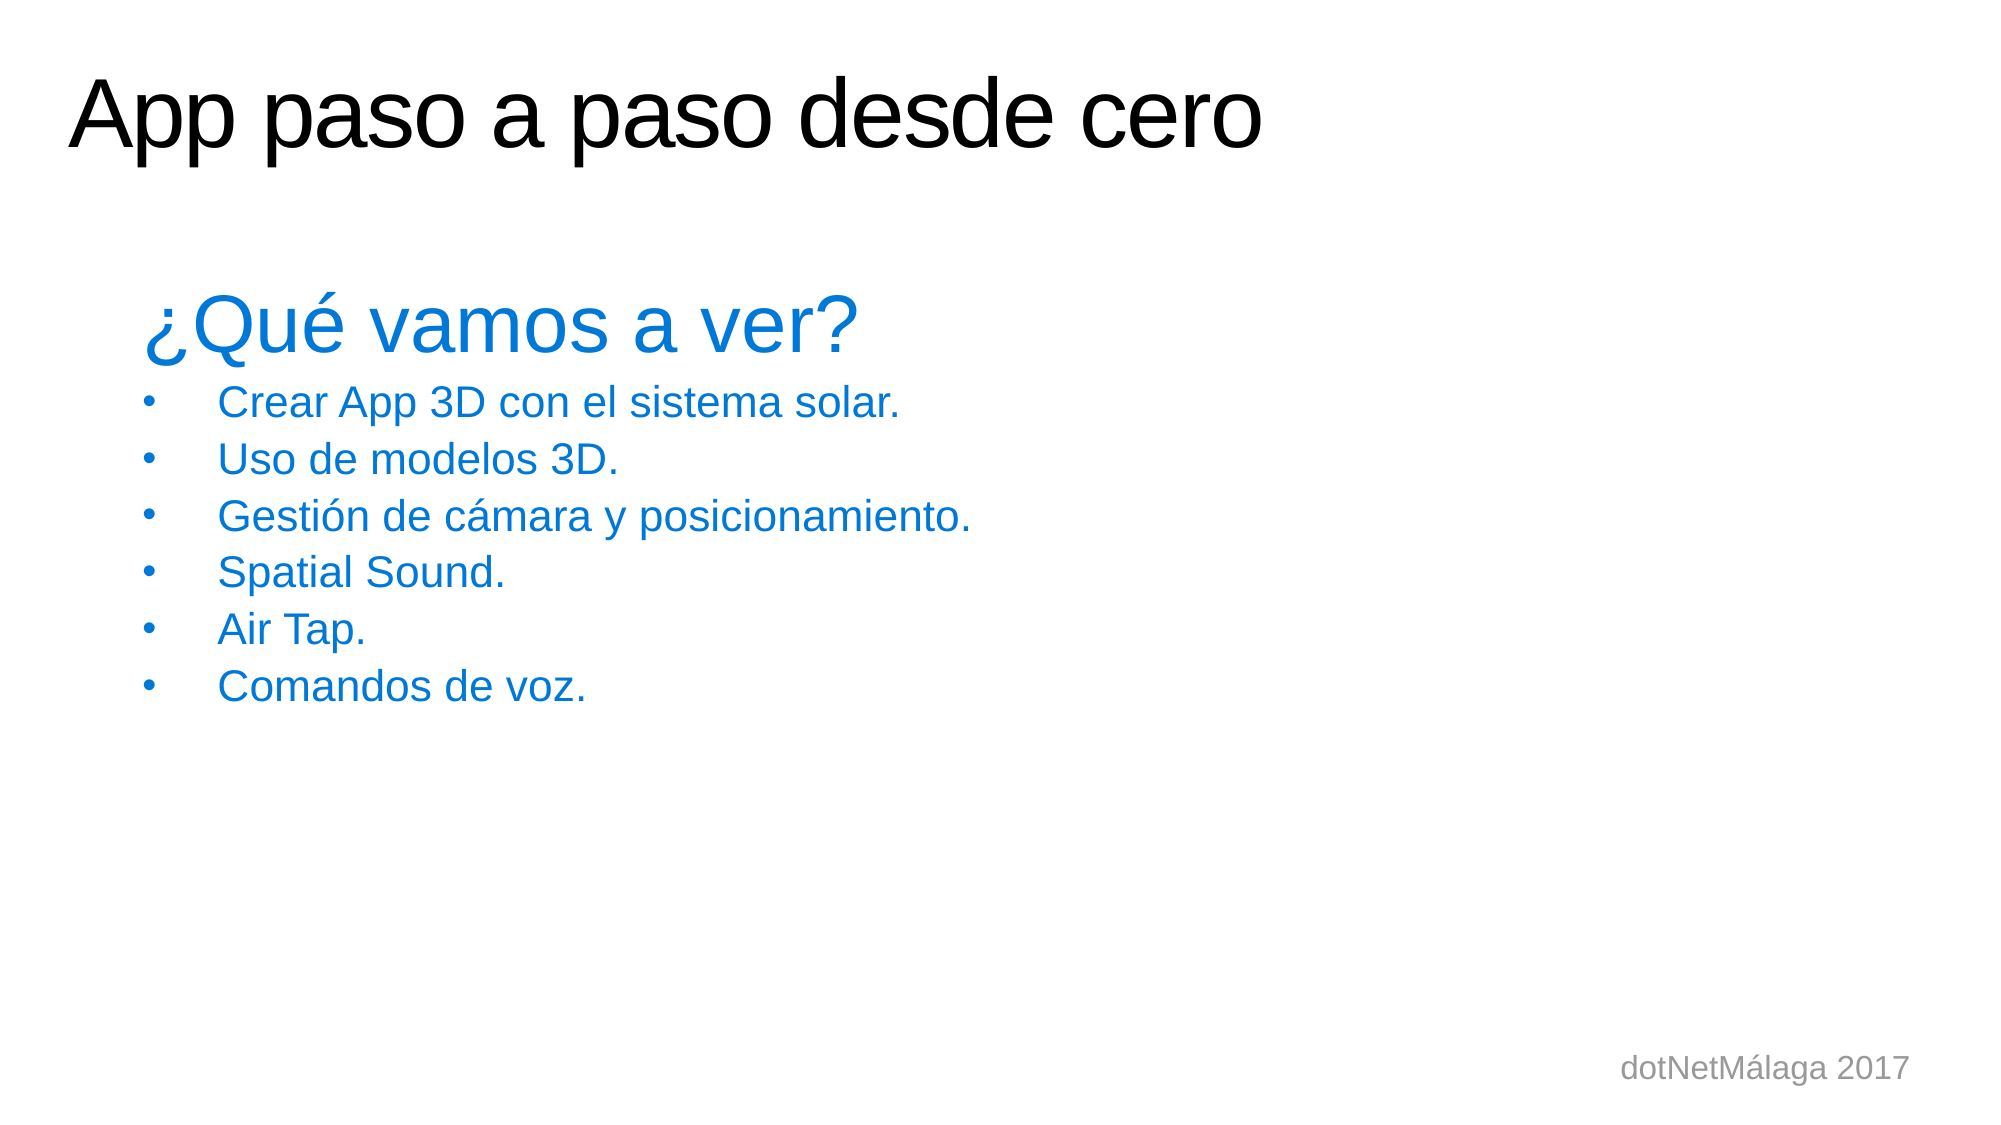

# App paso a paso desde cero
¿Qué vamos a ver?
Crear App 3D con el sistema solar.
Uso de modelos 3D.
Gestión de cámara y posicionamiento.
Spatial Sound.
Air Tap.
Comandos de voz.